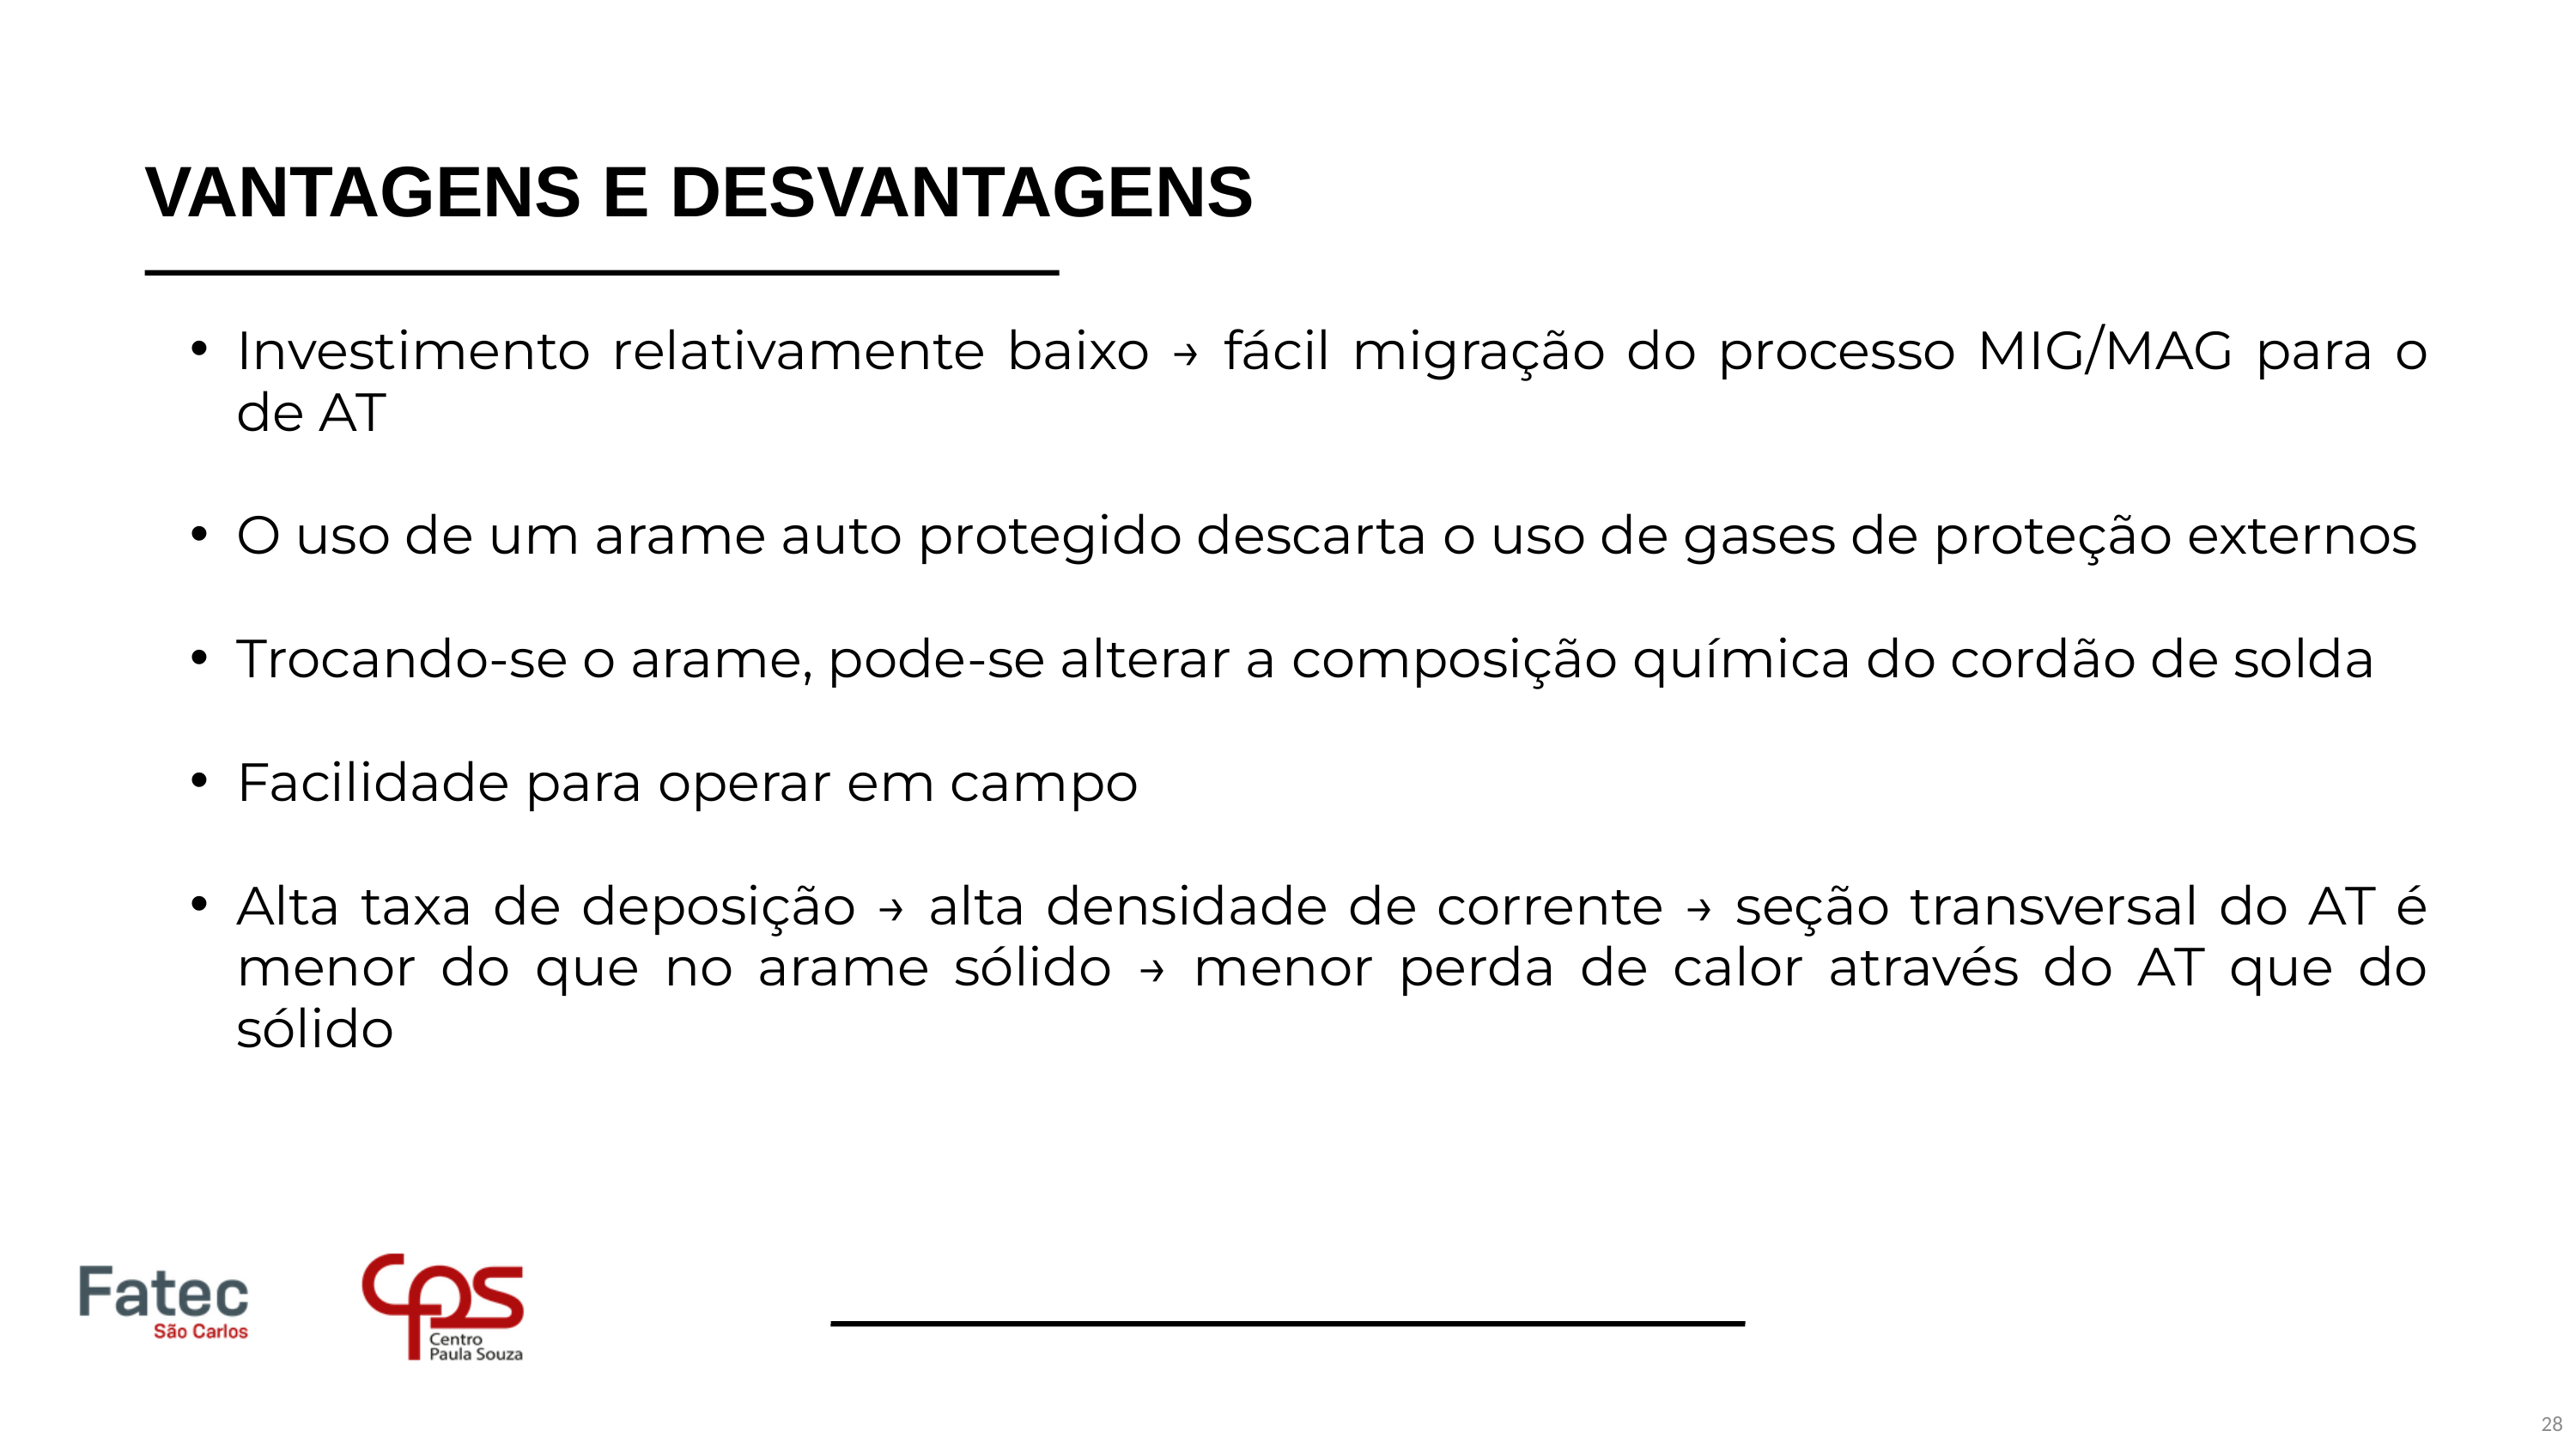

VANTAGENS E DESVANTAGENS

Investimento relativamente baixo → fácil migração do processo MIG/MAG para o de AT

O uso de um arame auto protegido descarta o uso de gases de proteção externos

Trocando-se o arame, pode-se alterar a composição química do cordão de solda

Facilidade para operar em campo

Alta taxa de deposição → alta densidade de corrente → seção transversal do AT é menor do que no arame sólido → menor perda de calor através do AT que do sólido

28